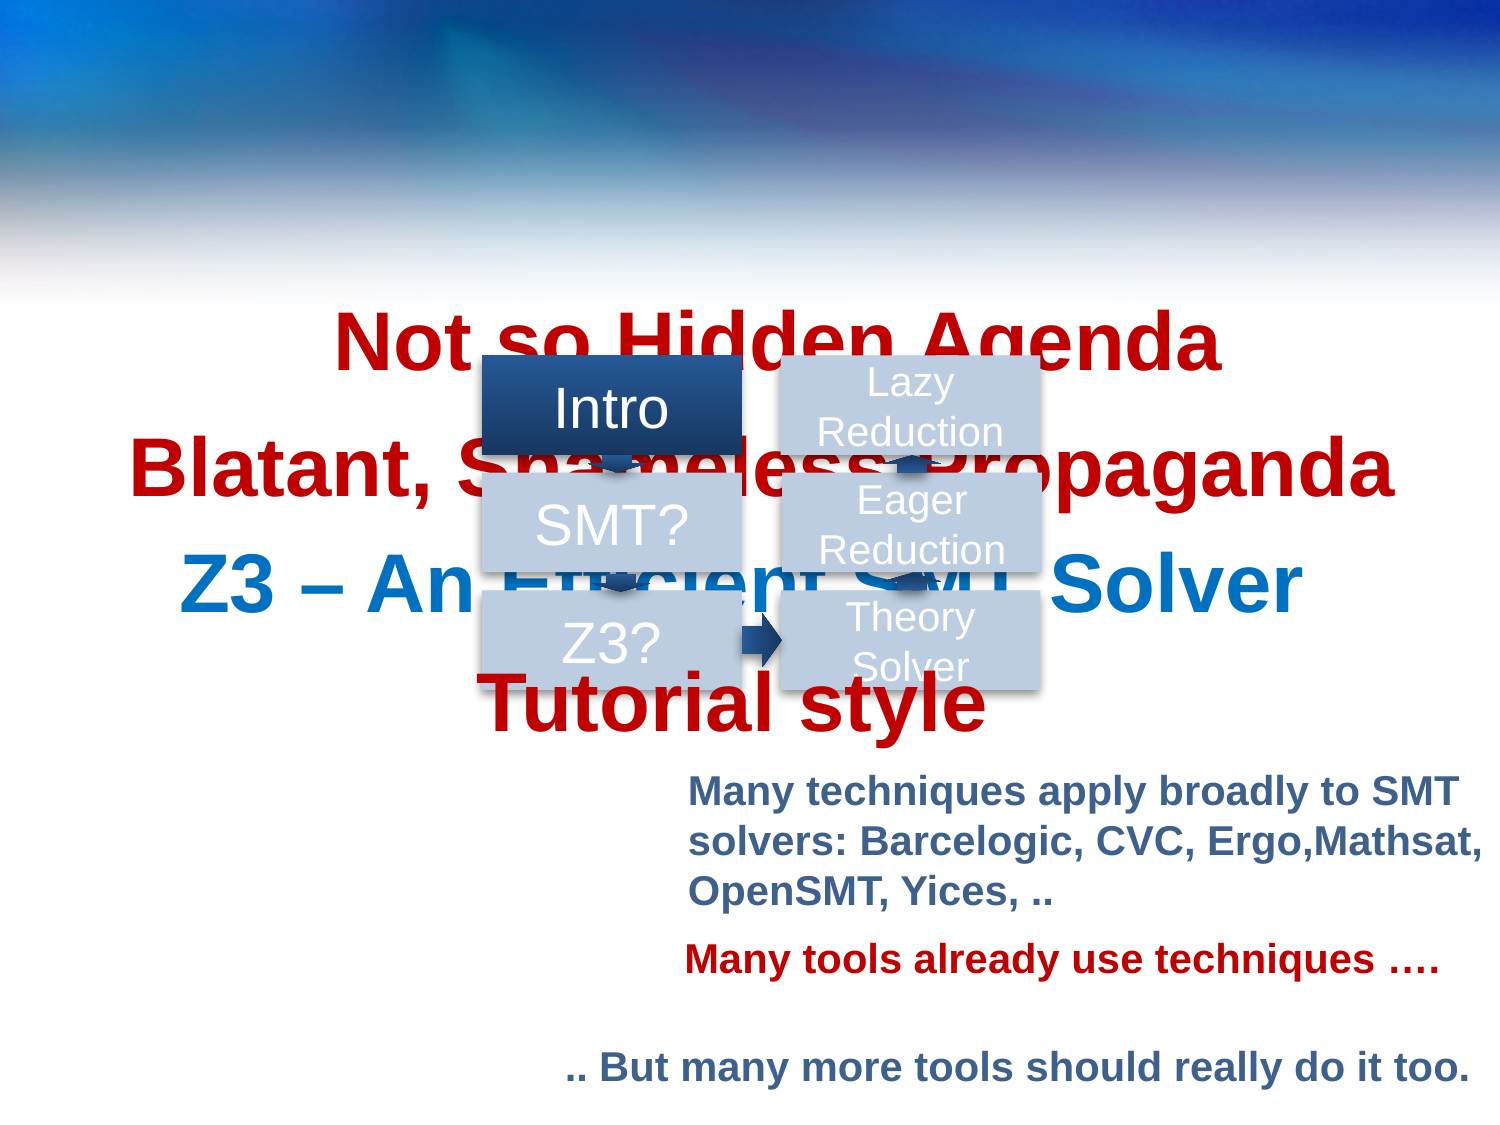

Not so Hidden Agenda
Intro
Lazy
Reduction

SMT?
Eager Reduction

Z3?
Theory Solver

Blatant, Shameless Propaganda
Z3 – An Efficient SMT Solver
Tutorial style
Many techniques apply broadly to SMT solvers: Barcelogic, CVC, Ergo,Mathsat, OpenSMT, Yices, ..
Many tools already use techniques ….
.. But many more tools should really do it too.